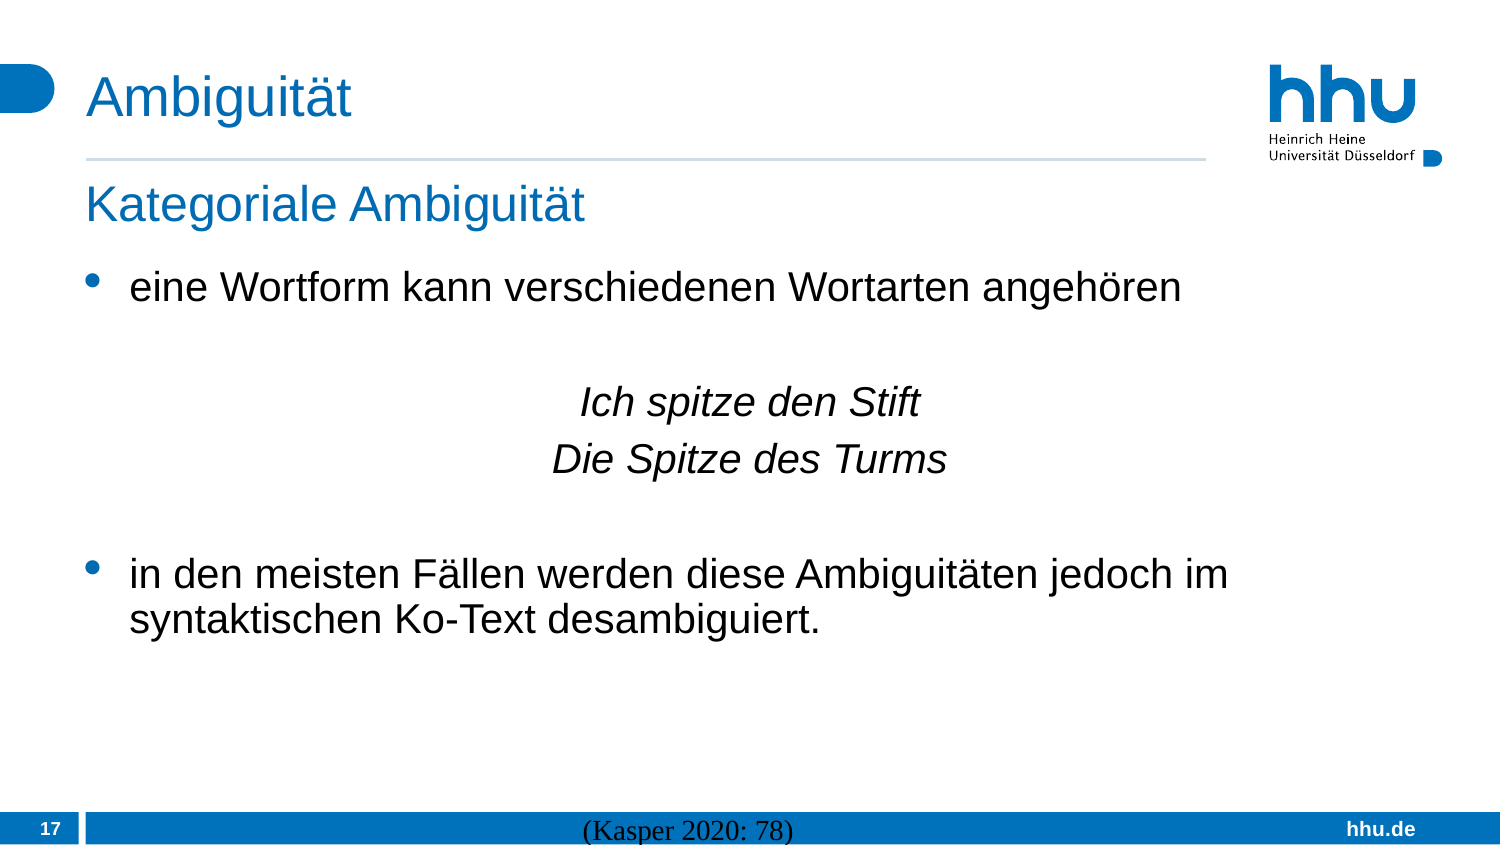

# Ambiguität
Kategoriale Ambiguität
eine Wortform kann verschiedenen Wortarten angehören

Ich spitze den Stift
Die Spitze des Turms

in den meisten Fällen werden diese Ambiguitäten jedoch im syntaktischen Ko-Text desambiguiert.

17
(Kasper 2020: 78)